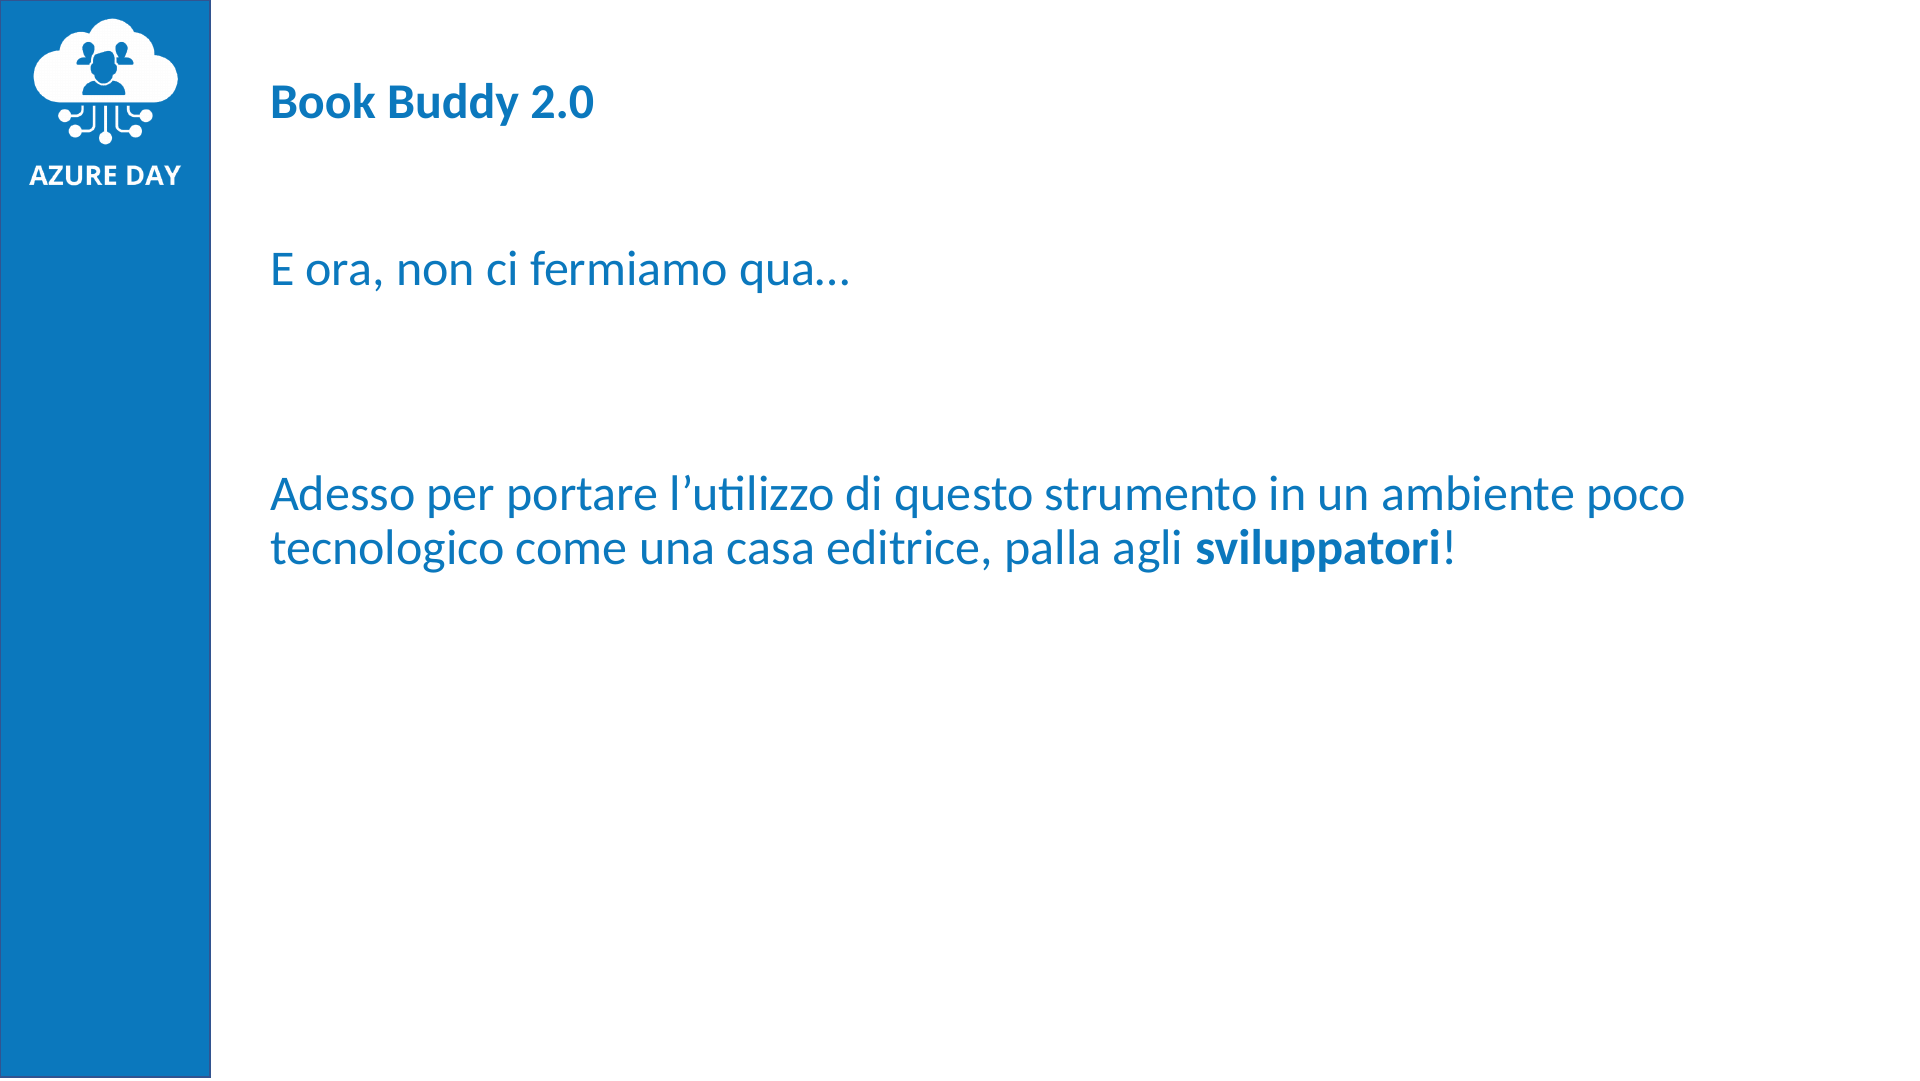

# Book Buddy 2.0
E ora, non ci fermiamo qua…

Adesso per portare l’utilizzo di questo strumento in un ambiente poco tecnologico come una casa editrice, palla agli sviluppatori!